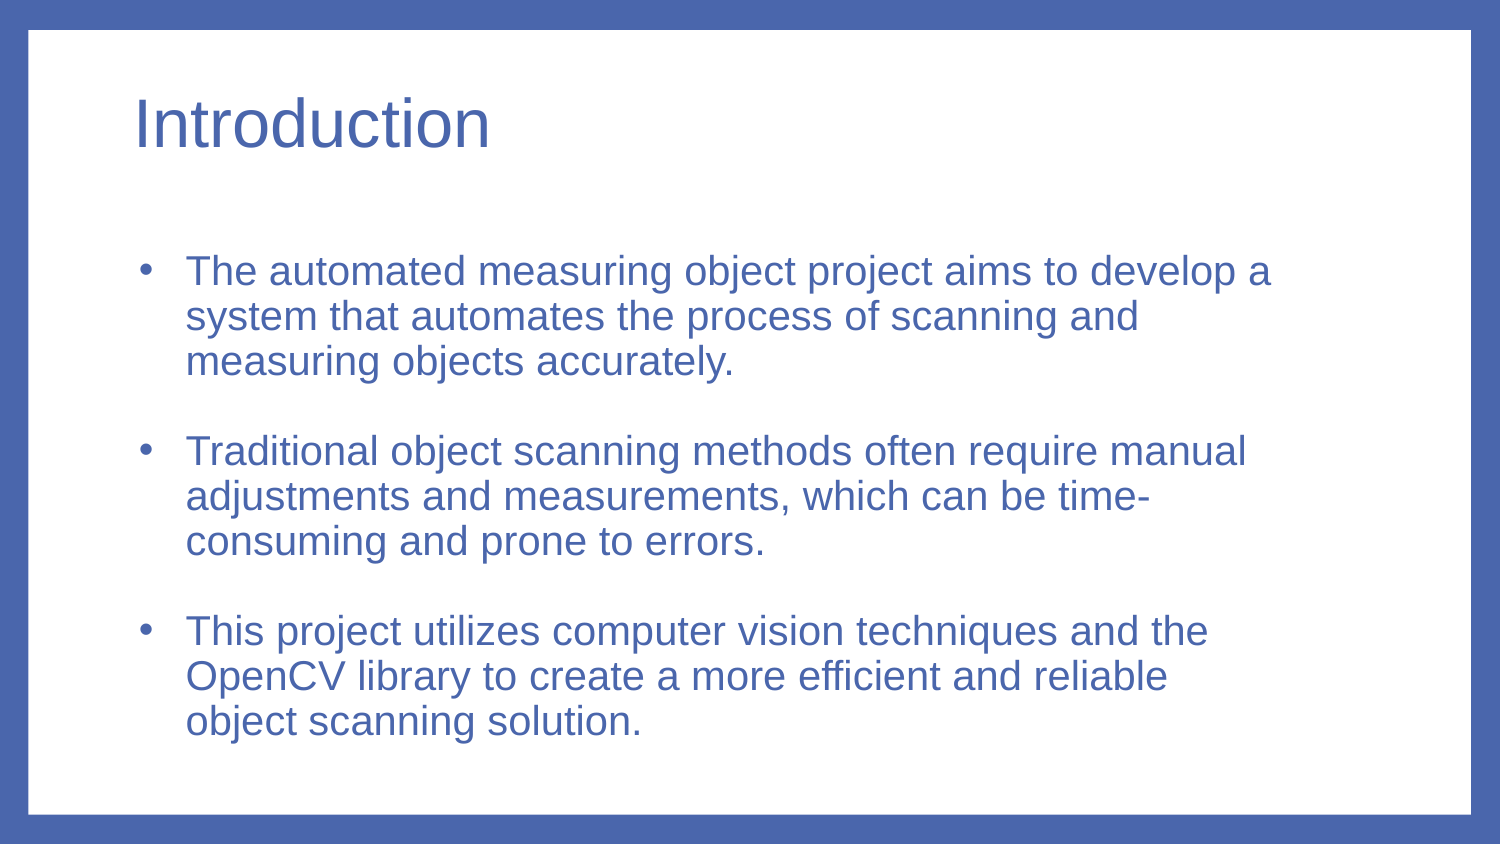

# Introduction
The automated measuring object project aims to develop a system that automates the process of scanning and measuring objects accurately.

Traditional object scanning methods often require manual adjustments and measurements, which can be time-consuming and prone to errors.

This project utilizes computer vision techniques and the OpenCV library to create a more efficient and reliable object scanning solution.